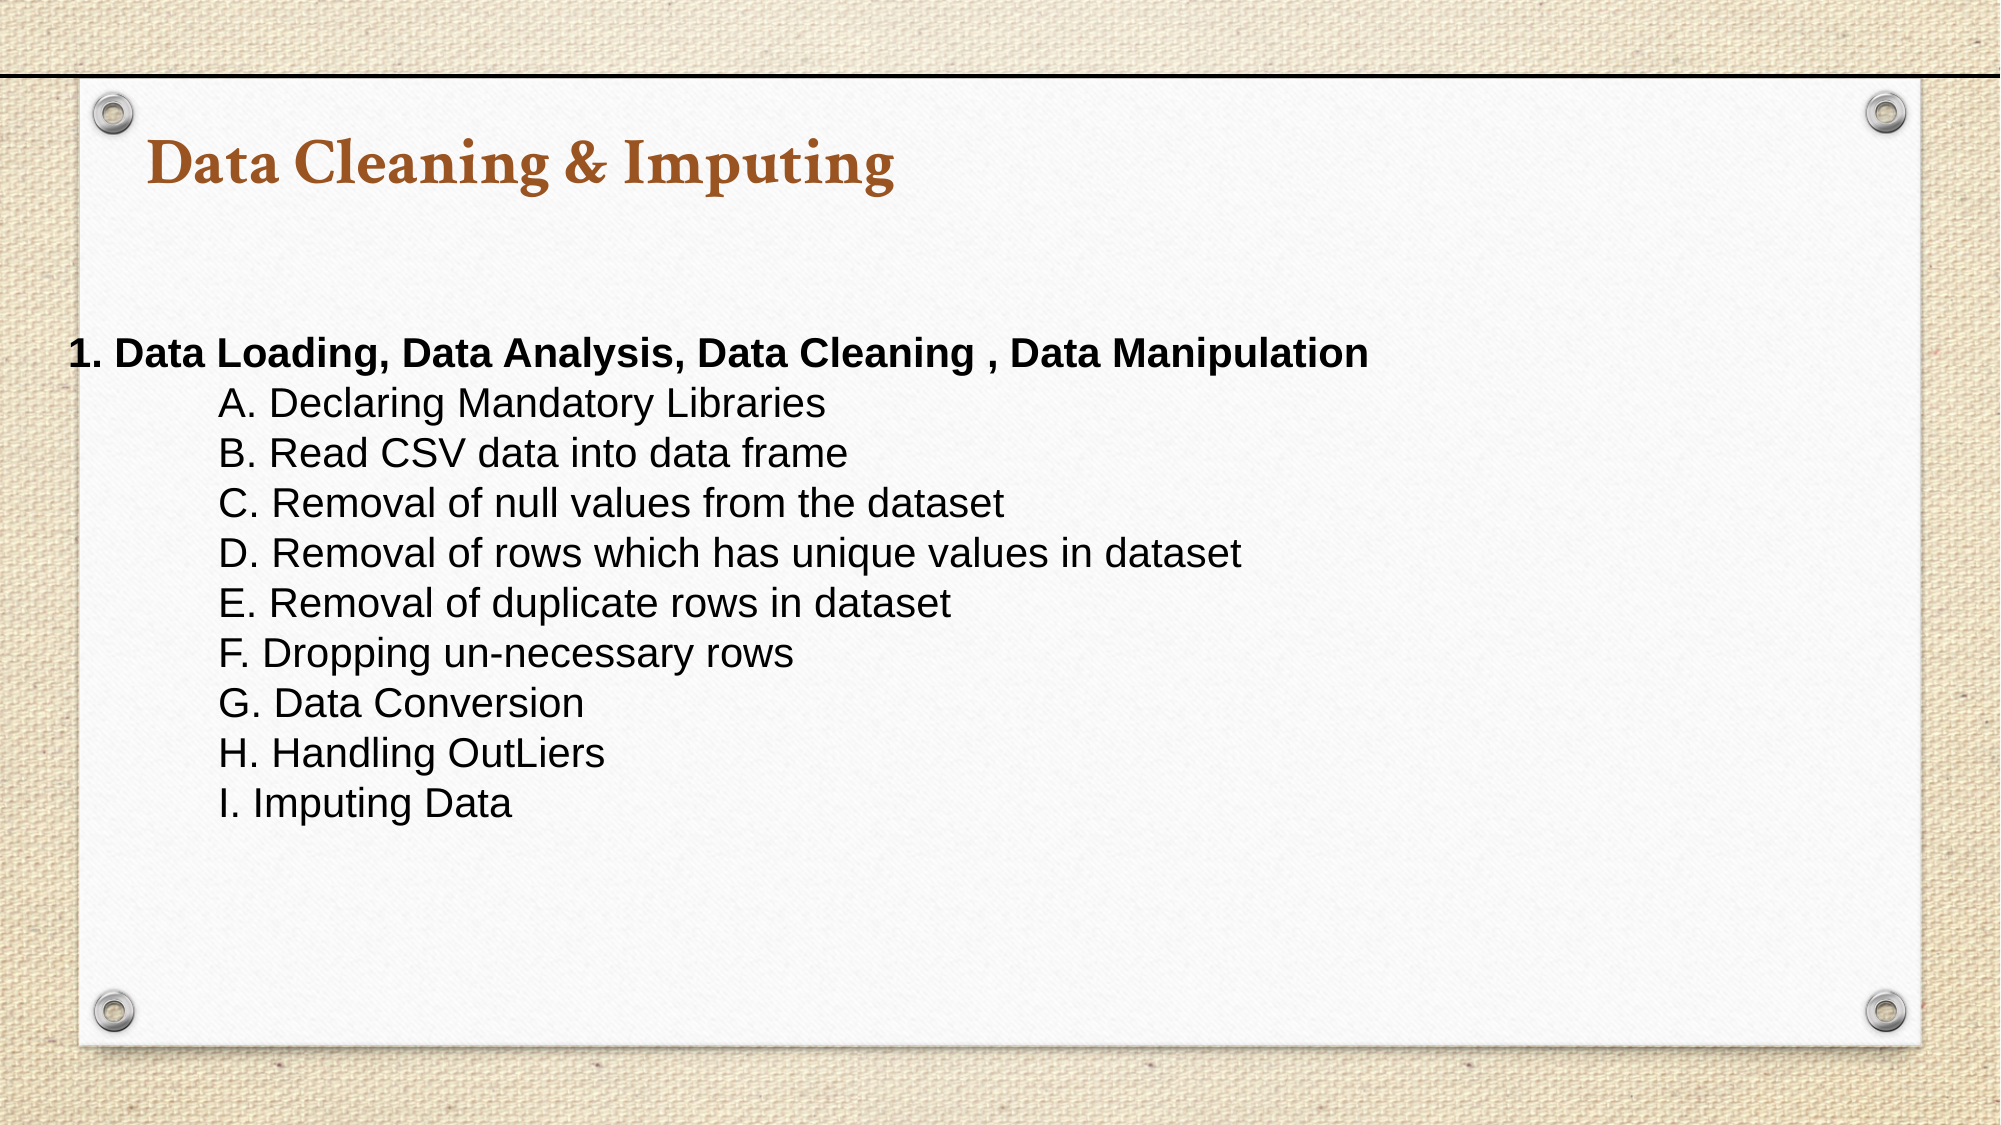

Data Cleaning & Imputing

1. Data Loading, Data Analysis, Data Cleaning , Data Manipulation
A. Declaring Mandatory Libraries
B. Read CSV data into data frame
C. Removal of null values from the dataset
D. Removal of rows which has unique values in dataset
E. Removal of duplicate rows in dataset
F. Dropping un-necessary rows
G. Data Conversion
H. Handling OutLiers
I. Imputing Data